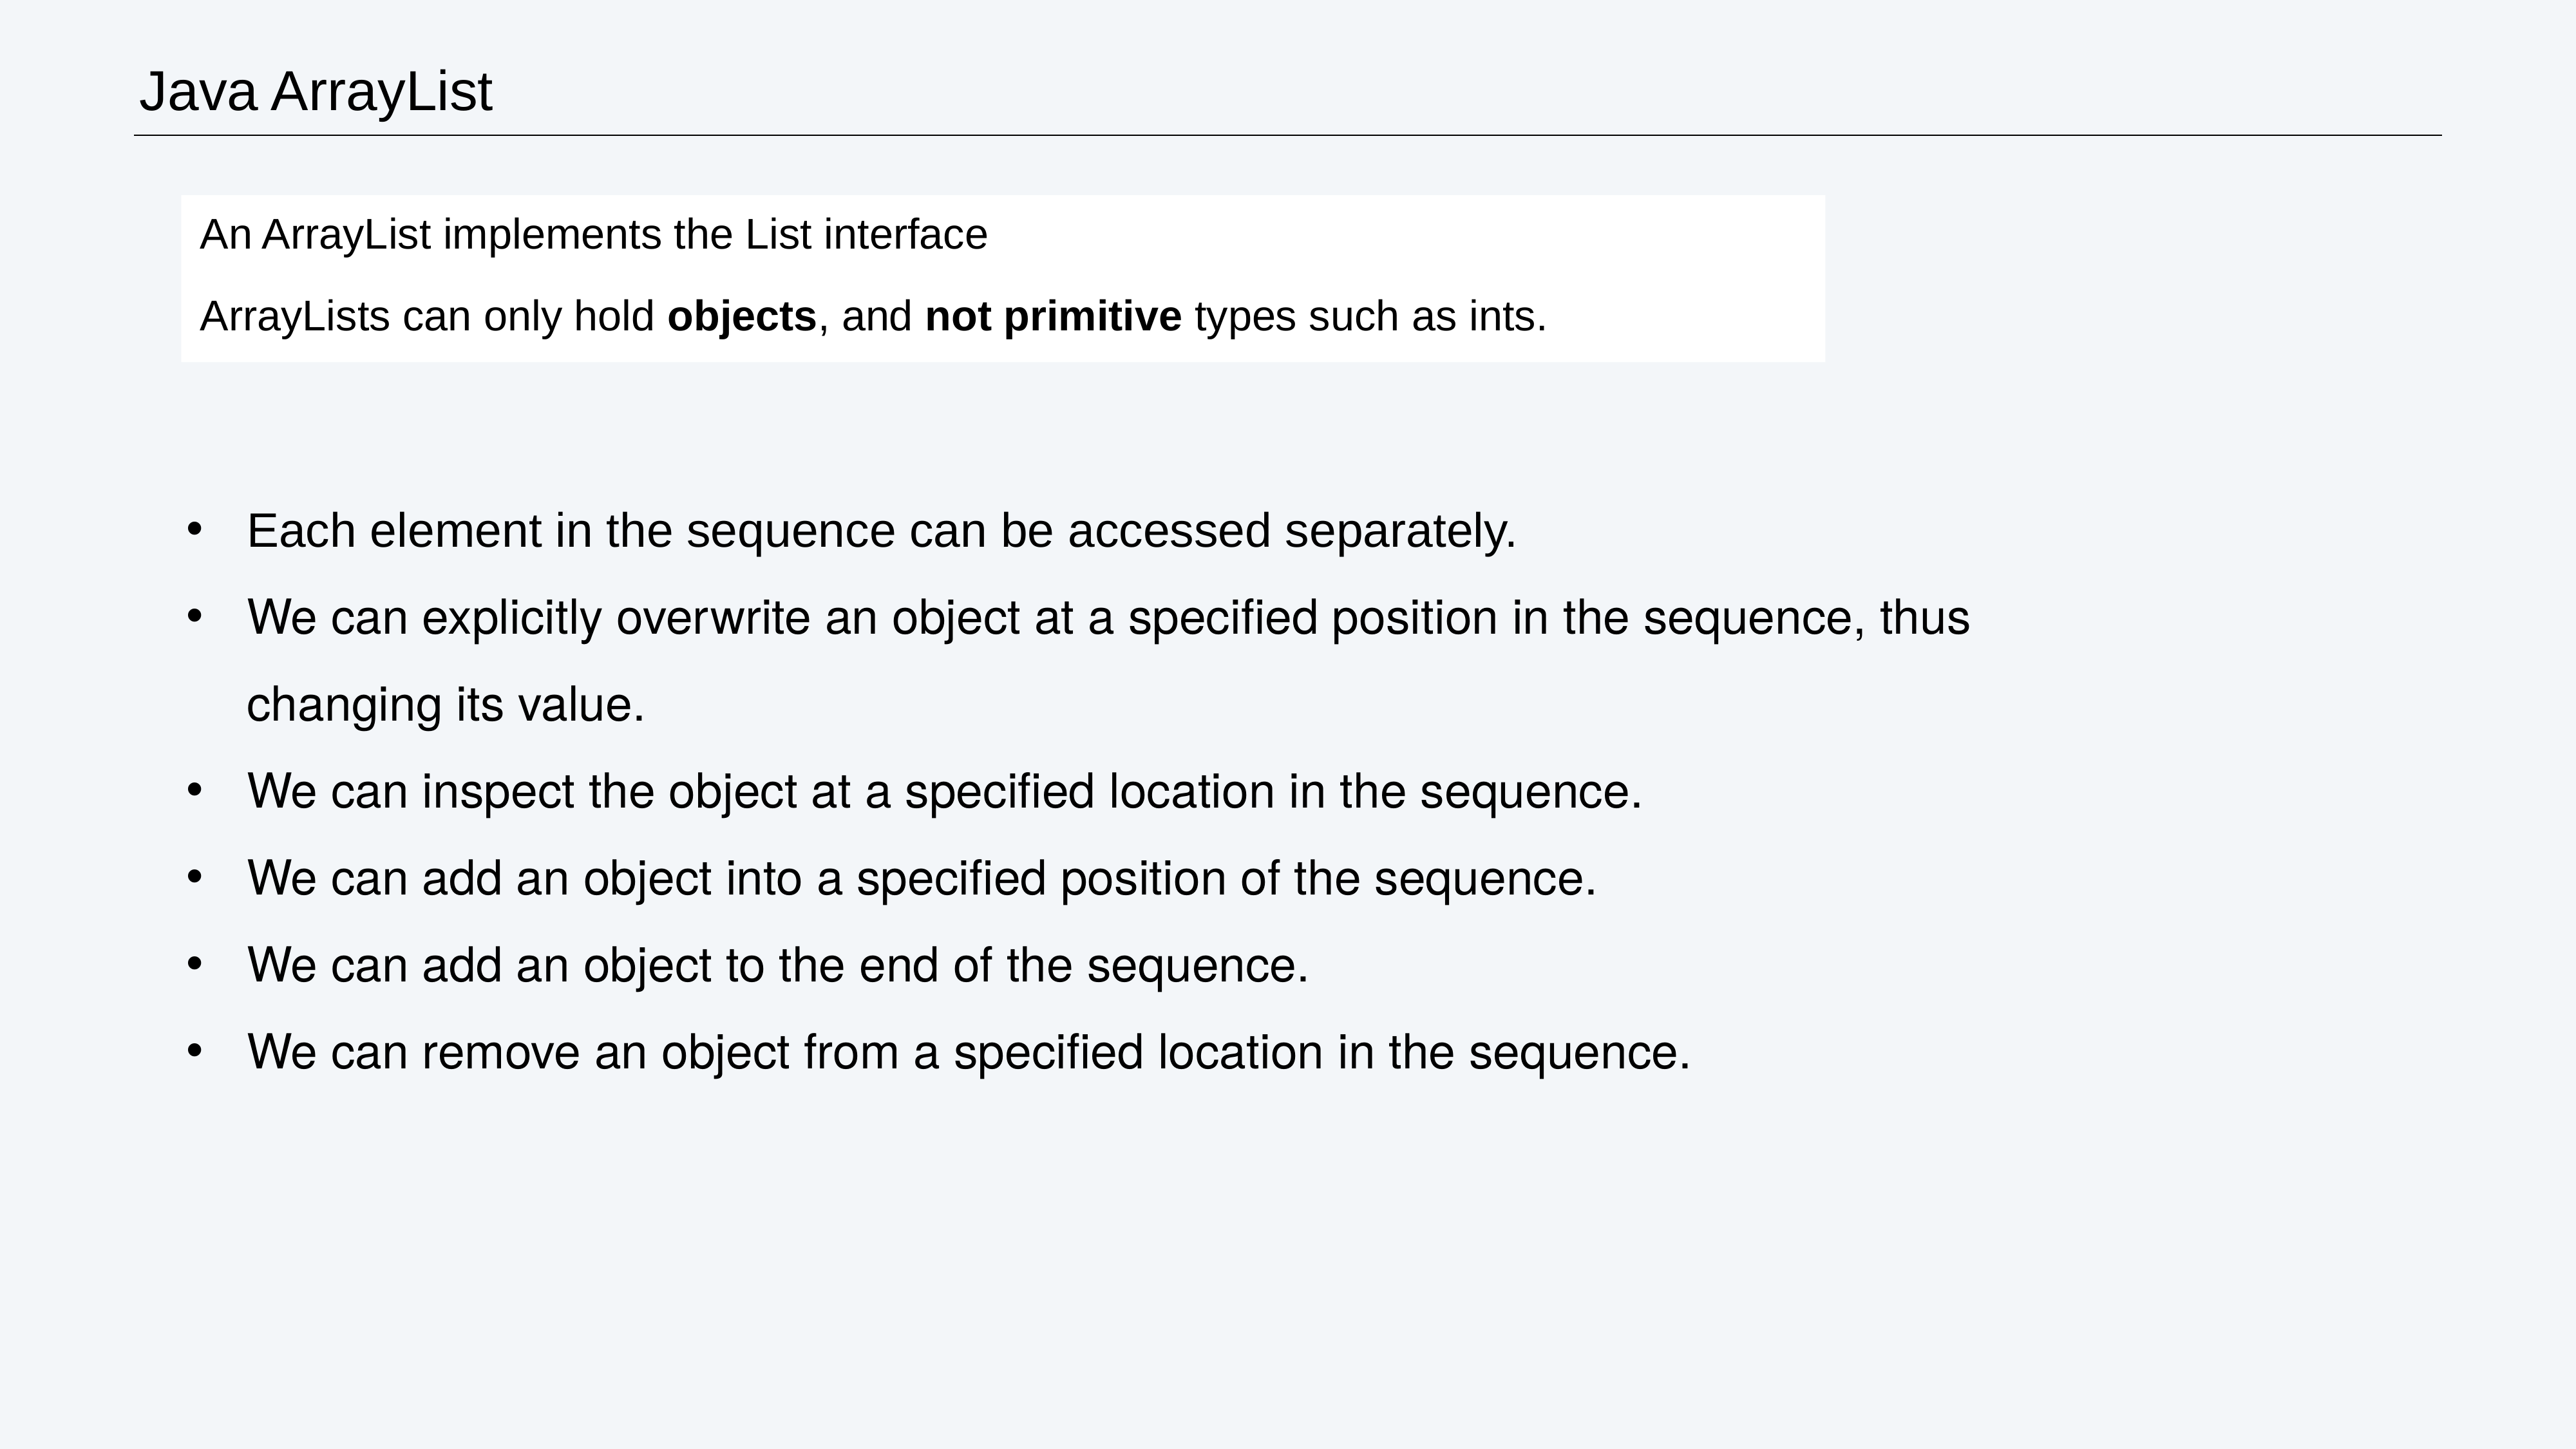

# Java ArrayList
An ArrayList implements the List interface
ArrayLists can only hold objects, and not primitive types such as ints.
Each element in the sequence can be accessed separately.
We can explicitly overwrite an object at a specified position in the sequence, thus changing its value.
We can inspect the object at a specified location in the sequence.
We can add an object into a specified position of the sequence.
We can add an object to the end of the sequence.
We can remove an object from a specified location in the sequence.